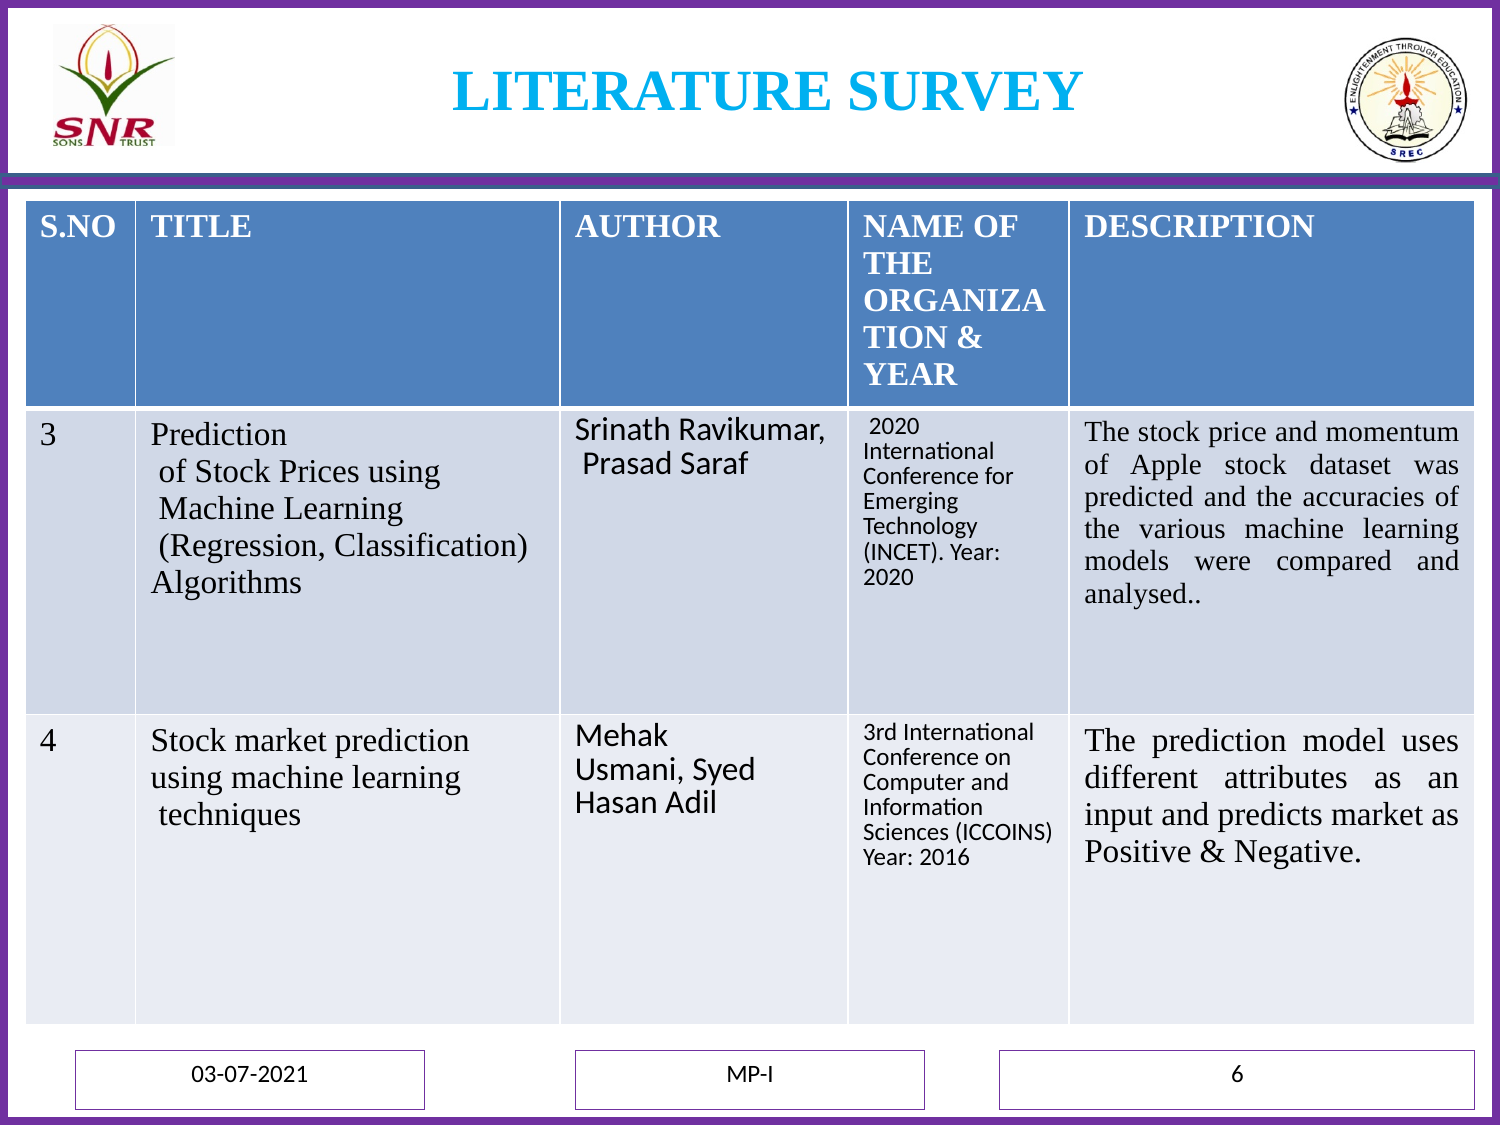

# LITERATURE SURVEY
| S.NO | TITLE | AUTHOR | NAME OF THE ORGANIZATION & YEAR | DESCRIPTION |
| --- | --- | --- | --- | --- |
| 3 | Prediction  of Stock Prices using  Machine Learning  (Regression, Classification) Algorithms | Srinath Ravikumar,  Prasad Saraf | 2020 International Conference for Emerging Technology (INCET). Year: 2020 | The stock price and momentum of Apple stock dataset was predicted and the accuracies of the various machine learning models were compared and analysed.. |
| 4 | Stock market prediction  using machine learning  techniques | Mehak Usmani, Syed Hasan Adil | 3rd International Conference on Computer and Information Sciences (ICCOINS) Year: 2016 | The prediction model uses different attributes as an input and predicts market as Positive & Negative. |
6
MP-I
03-07-2021